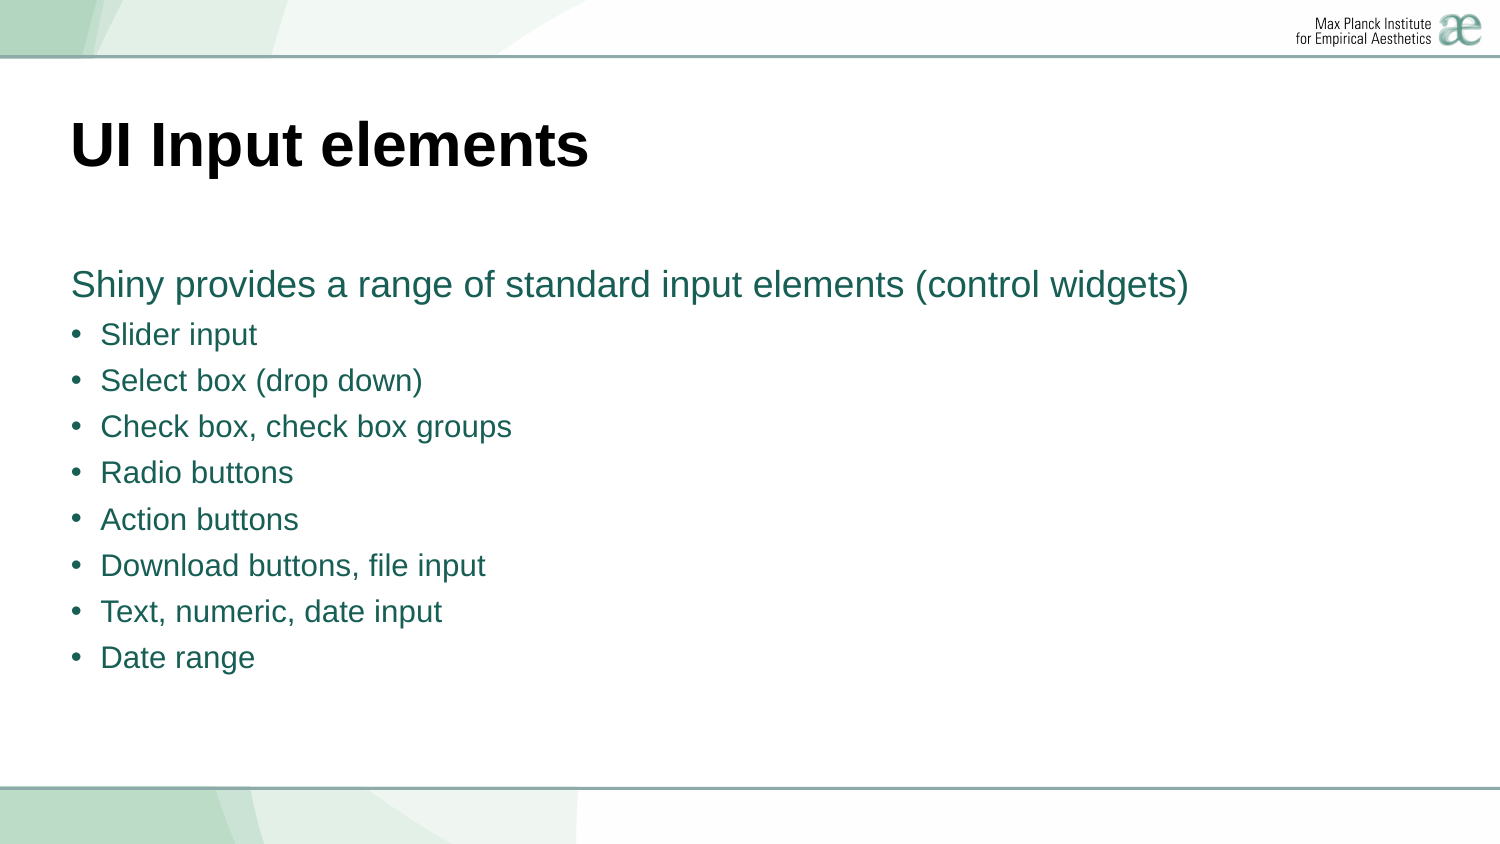

# UI Input elements
Shiny provides a range of standard input elements (control widgets)
Slider input
Select box (drop down)
Check box, check box groups
Radio buttons
Action buttons
Download buttons, file input
Text, numeric, date input
Date range